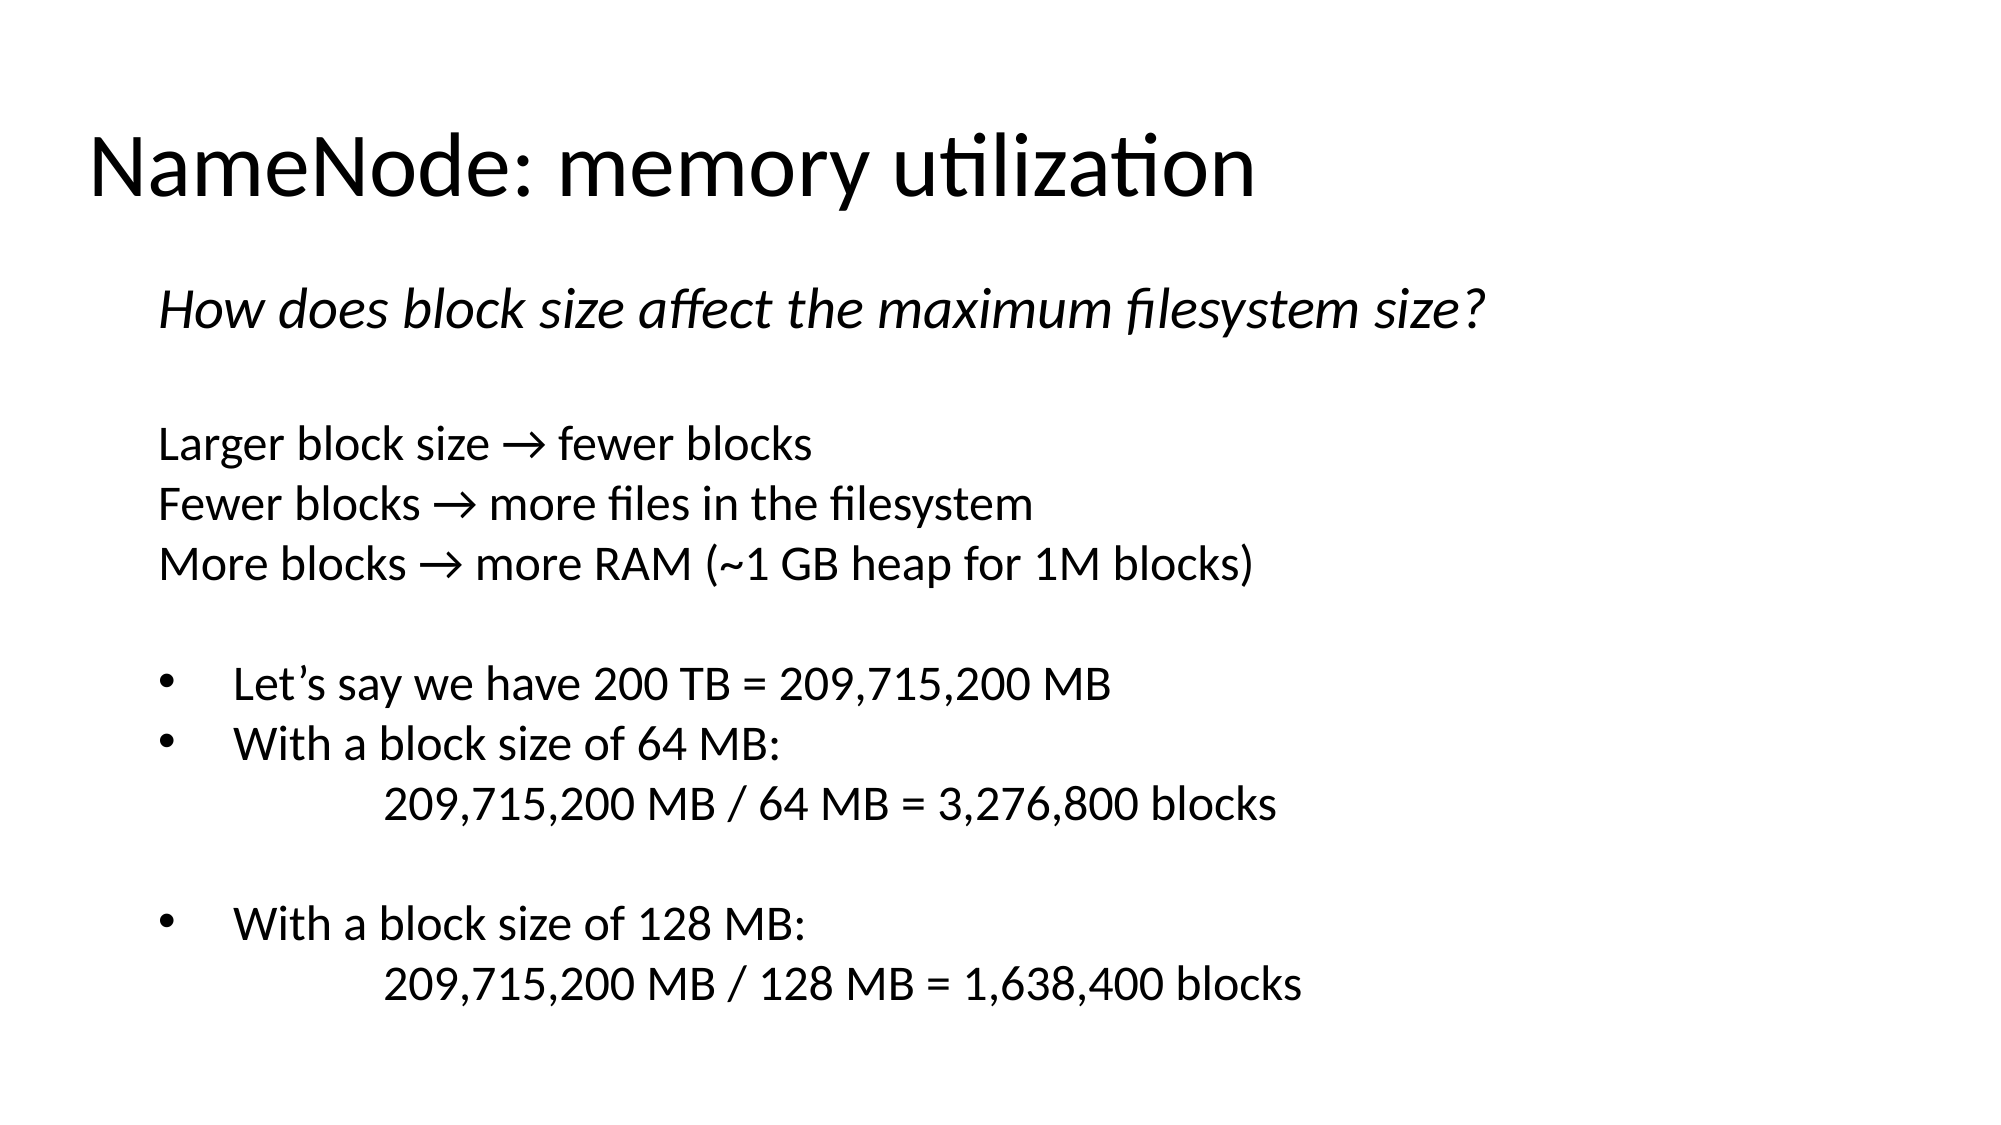

# NameNode: memory utilization
How does block size affect the maximum filesystem size?
Larger block size → fewer blocks
Fewer blocks → more files in the filesystem
More blocks → more RAM (~1 GB heap for 1M blocks)
Let’s say we have 200 TB = 209,715,200 MB
With a block size of 64 MB:
	209,715,200 MB / 64 MB = 3,276,800 blocks

With a block size of 128 MB:
	209,715,200 MB / 128 MB = 1,638,400 blocks